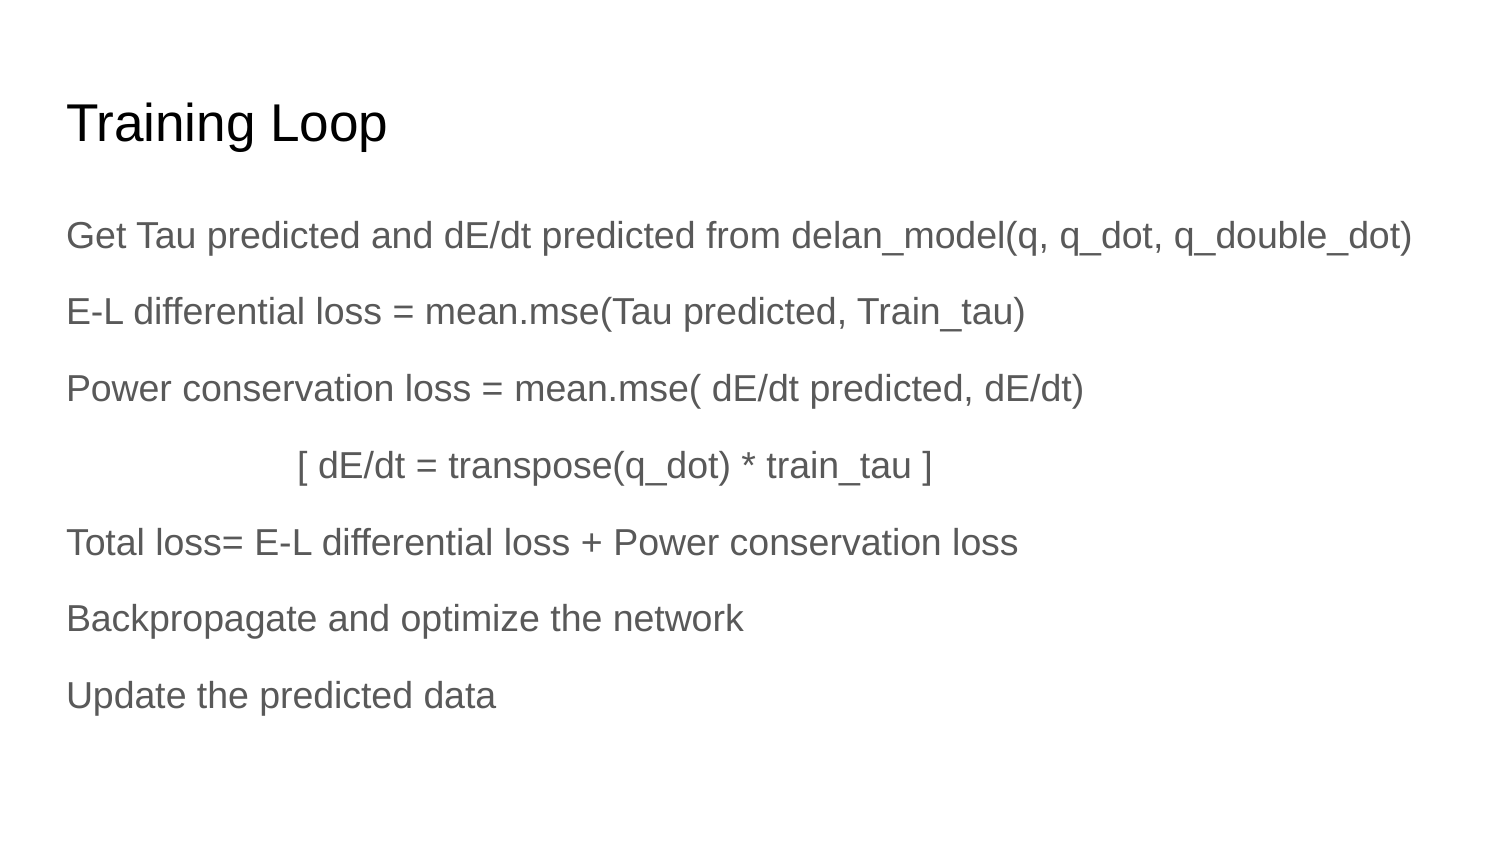

# Training Loop
Get Tau predicted and dE/dt predicted from delan_model(q, q_dot, q_double_dot)
E-L differential loss = mean.mse(Tau predicted, Train_tau)
Power conservation loss = mean.mse( dE/dt predicted, dE/dt)
                      [ dE/dt = transpose(q_dot) * train_tau ]
Total loss= E-L differential loss + Power conservation loss
Backpropagate and optimize the network
Update the predicted data